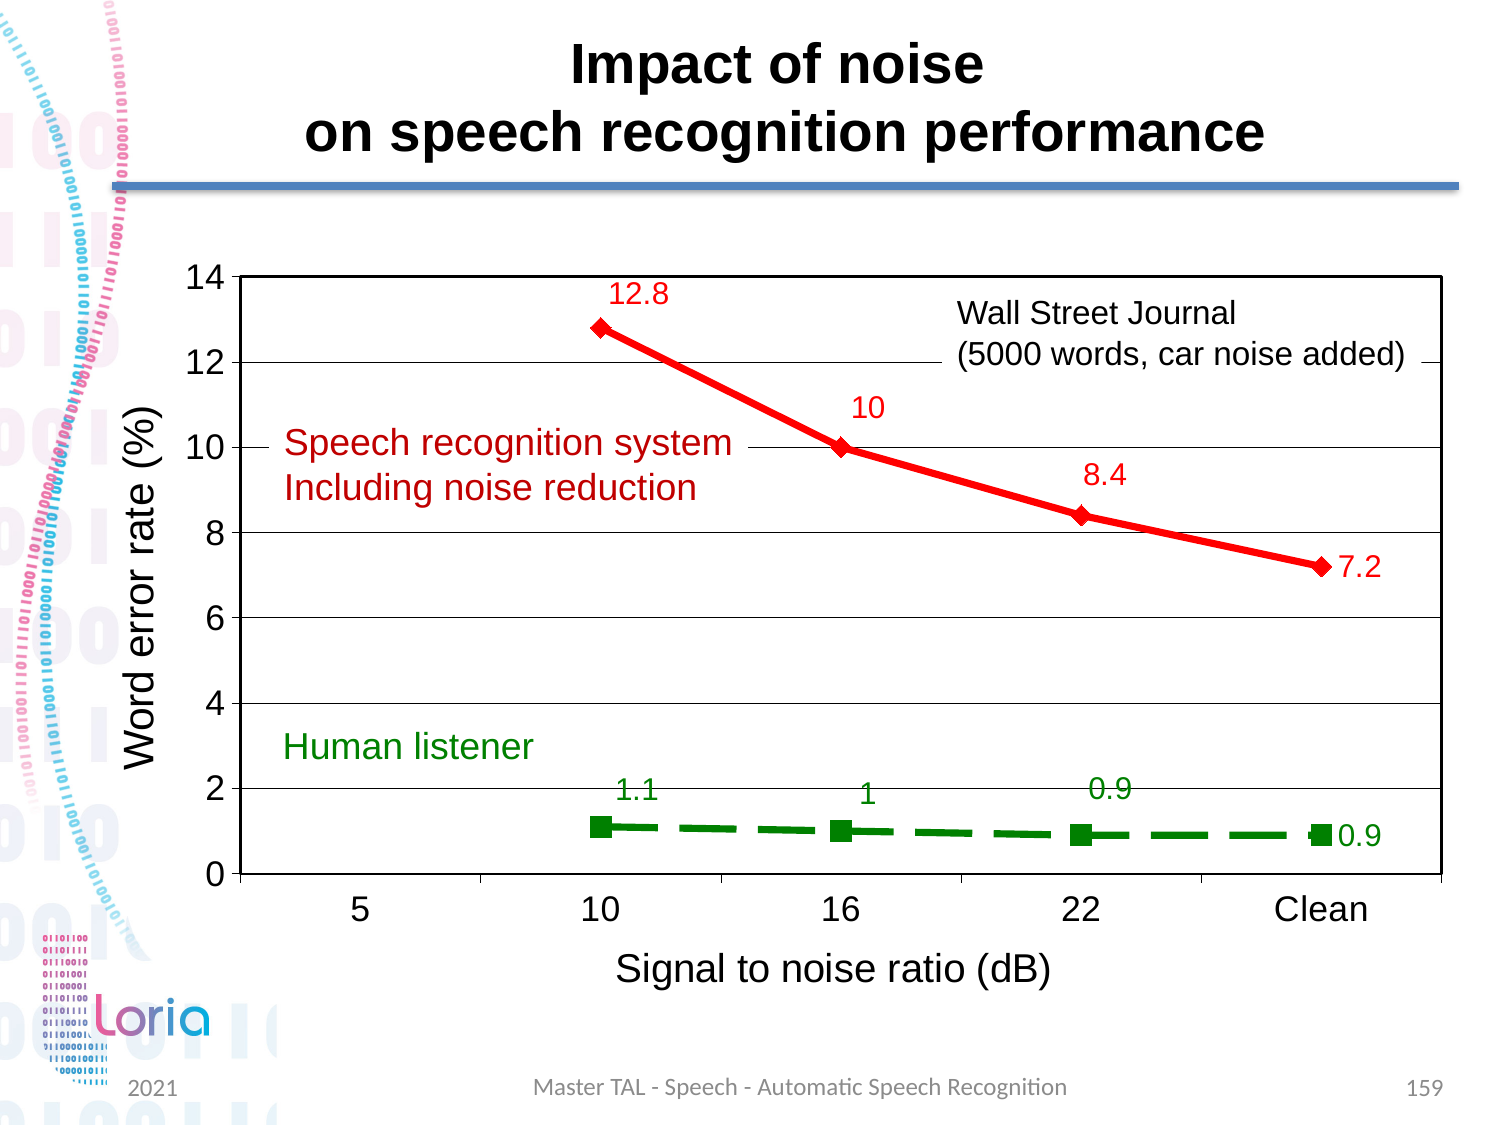

# Impact of noise on speech recognition performance

### Chart

| Category | Reco | Human |
|---|---|---|
| 5 | None | None |
| 10 | 12.8 | 1.1 |
| 16 | 10.0 | 1.0 |
| 22 | 8.4 | 0.9 |
| Clean | 7.2 | 0.9 |
Wall Street Journal
(5000 words, car noise added)
Speech recognition system
Including noise reduction
Human listener
Master TAL - Speech - Automatic Speech Recognition
2021
159